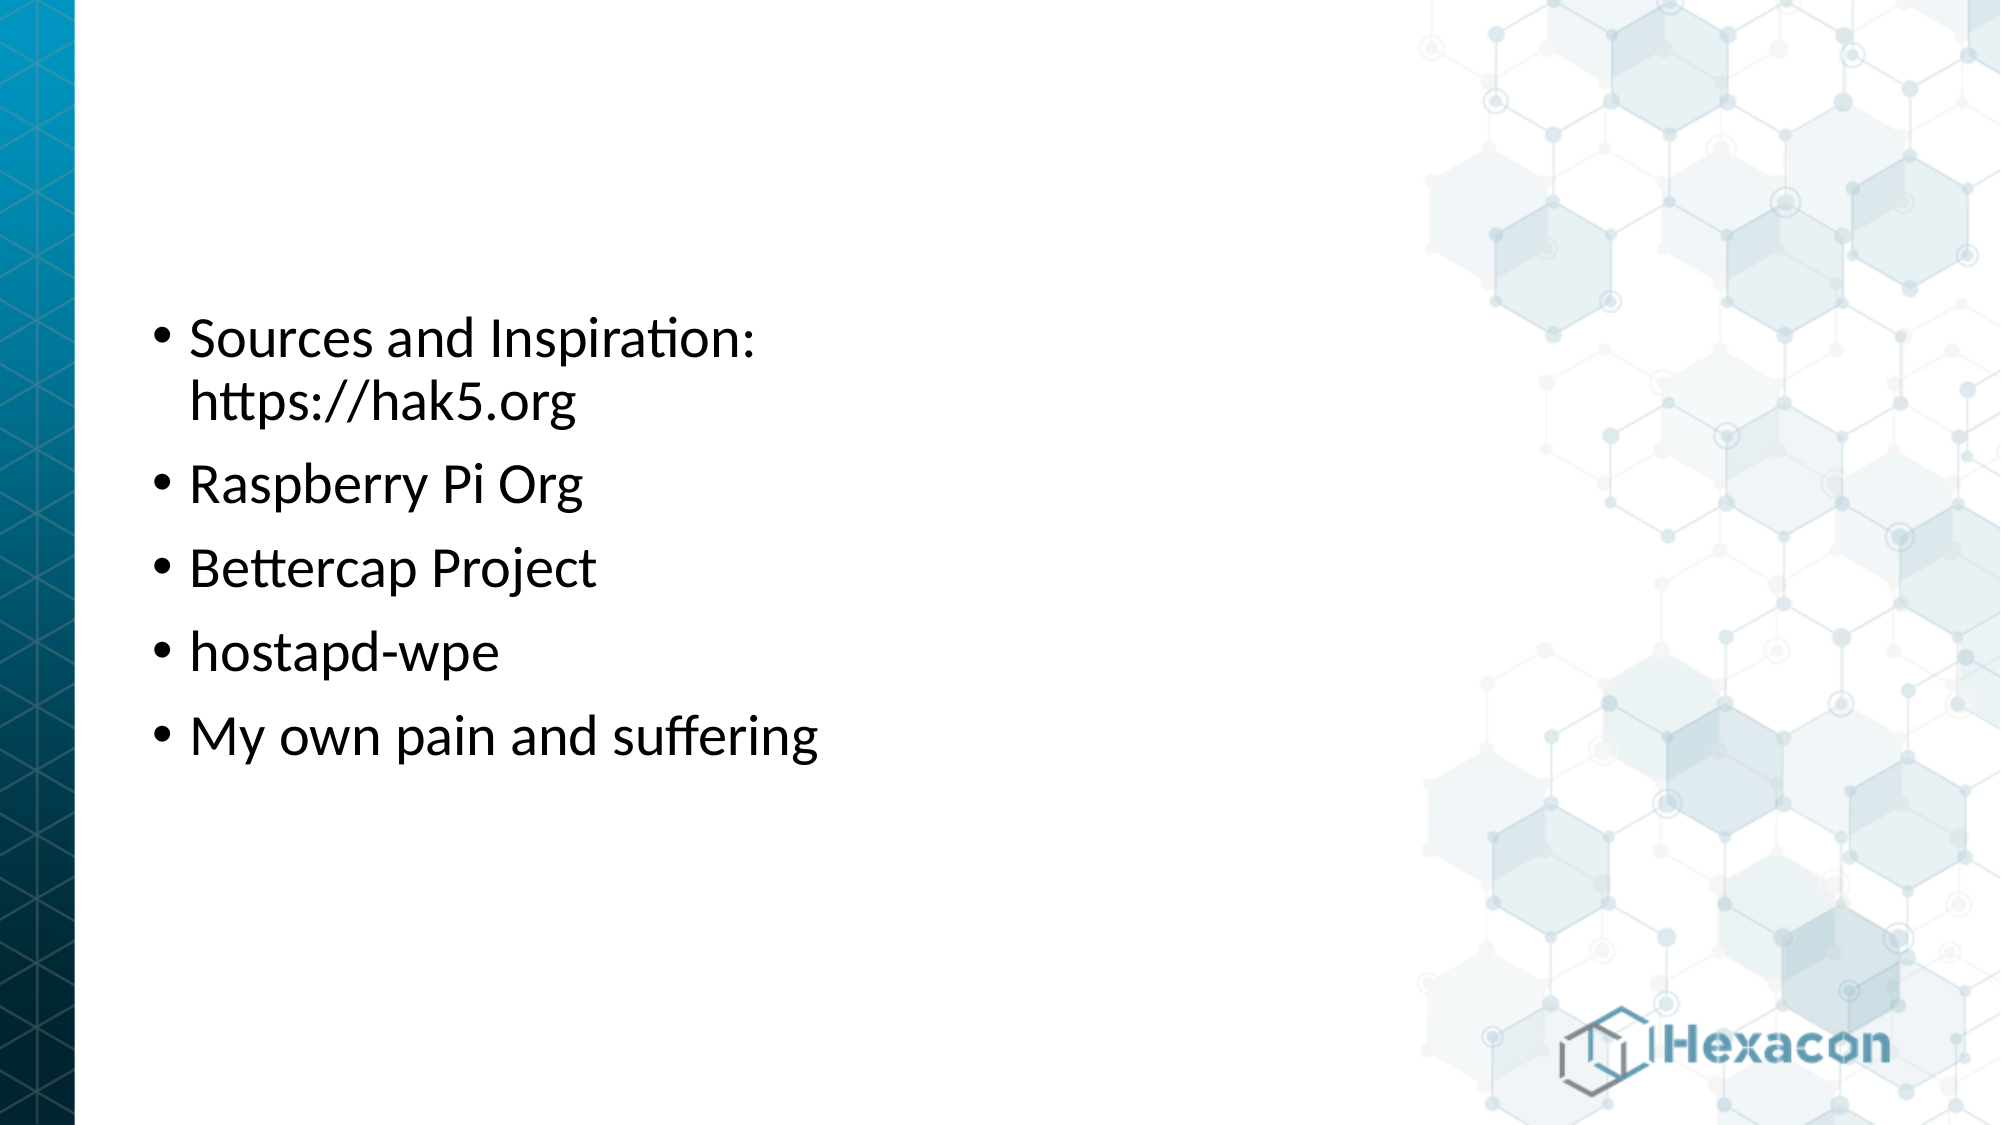

Sources and Inspiration:
https://hak5.org
Raspberry Pi Org
Bettercap Project
hostapd-wpe
My own pain and suffering